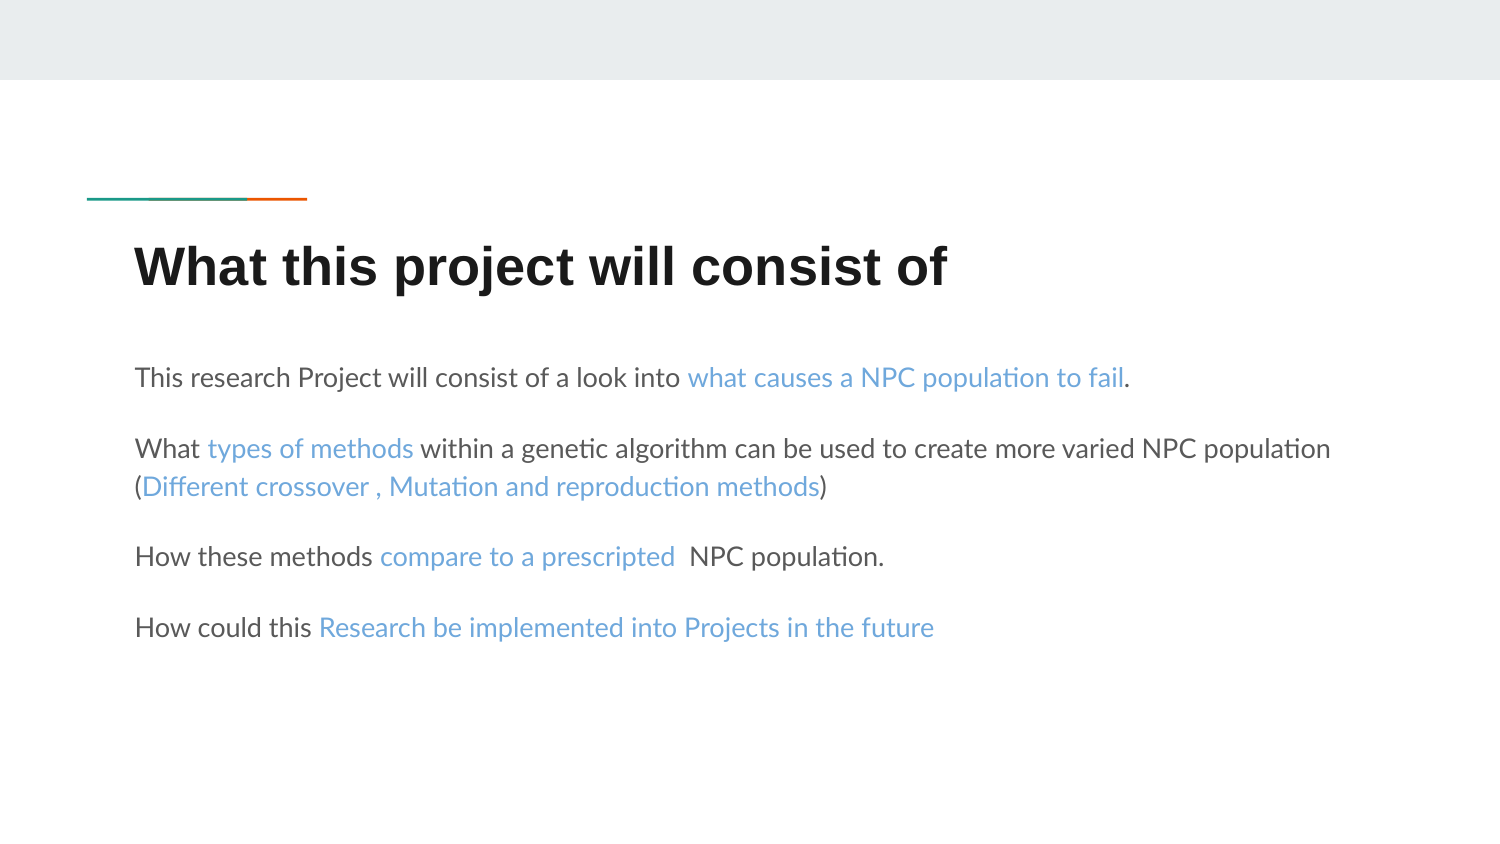

# What this project will consist of
This research Project will consist of a look into what causes a NPC population to fail.
What types of methods within a genetic algorithm can be used to create more varied NPC population (Different crossover , Mutation and reproduction methods)
How these methods compare to a prescripted  NPC population.
How could this Research be implemented into Projects in the future